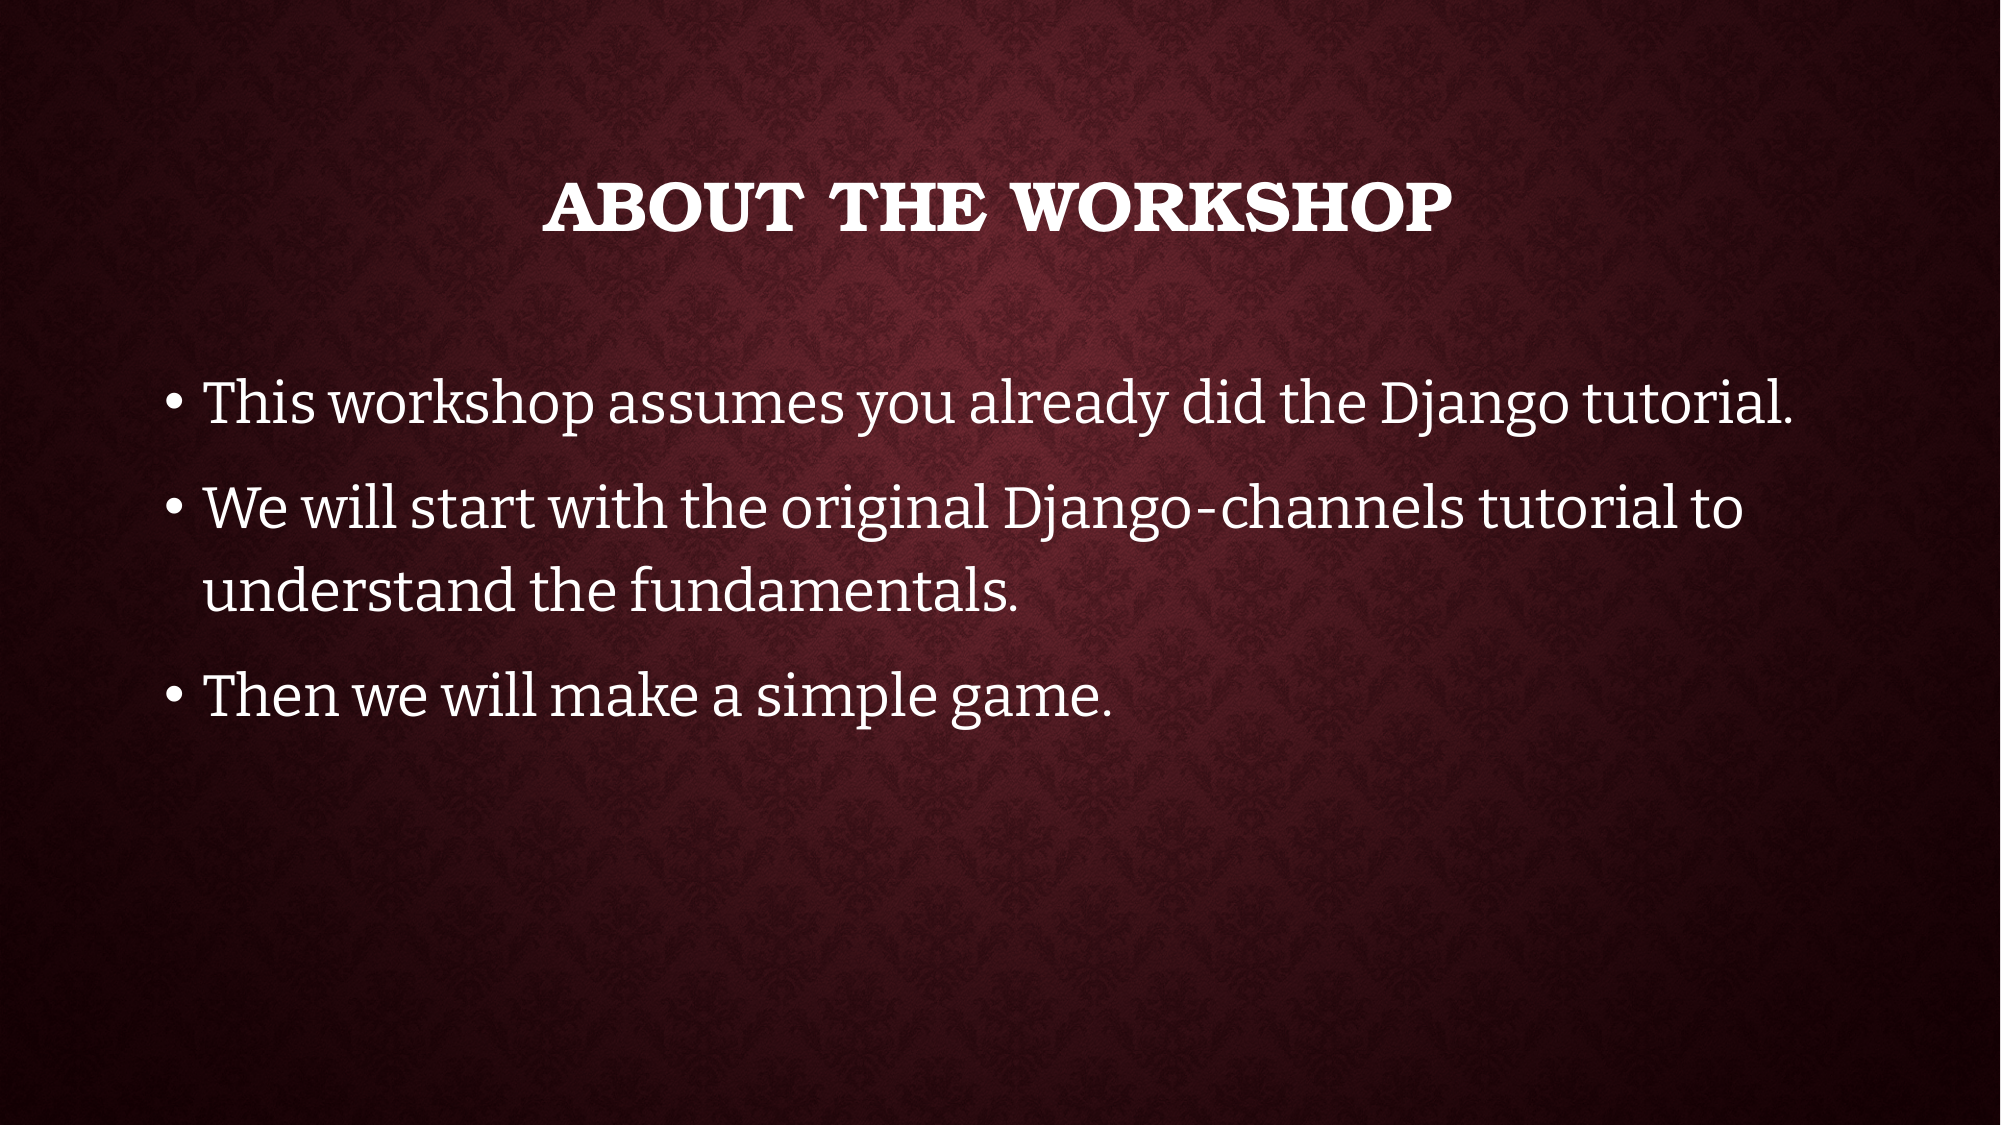

# About the workshop
This workshop assumes you already did the Django tutorial.
We will start with the original Django-channels tutorial to understand the fundamentals.
Then we will make a simple game.